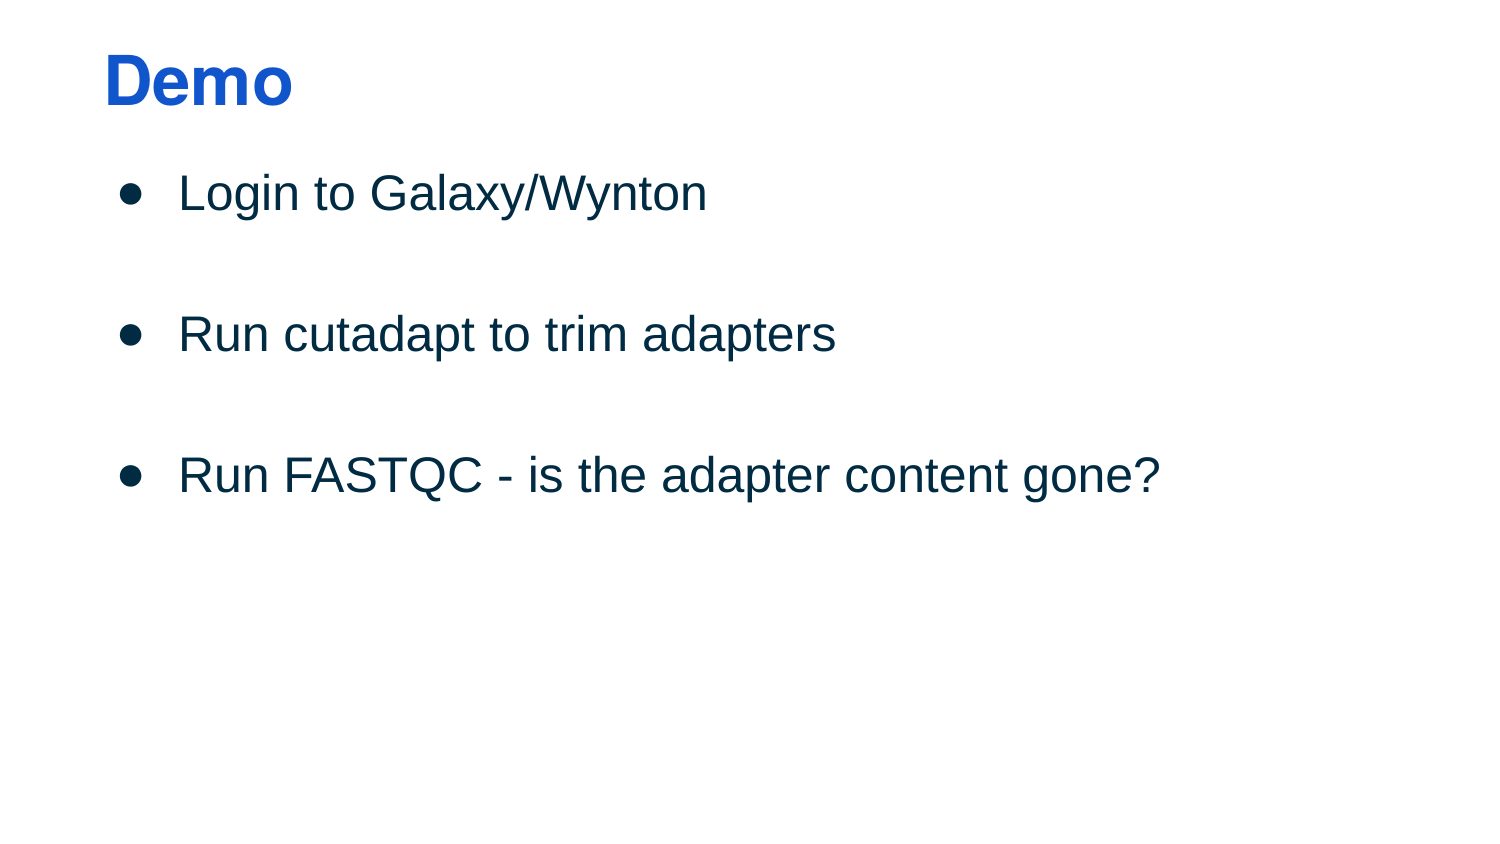

# Demo
Login to Galaxy/Wynton

Run cutadapt to trim adapters

Run FASTQC - is the adapter content gone?